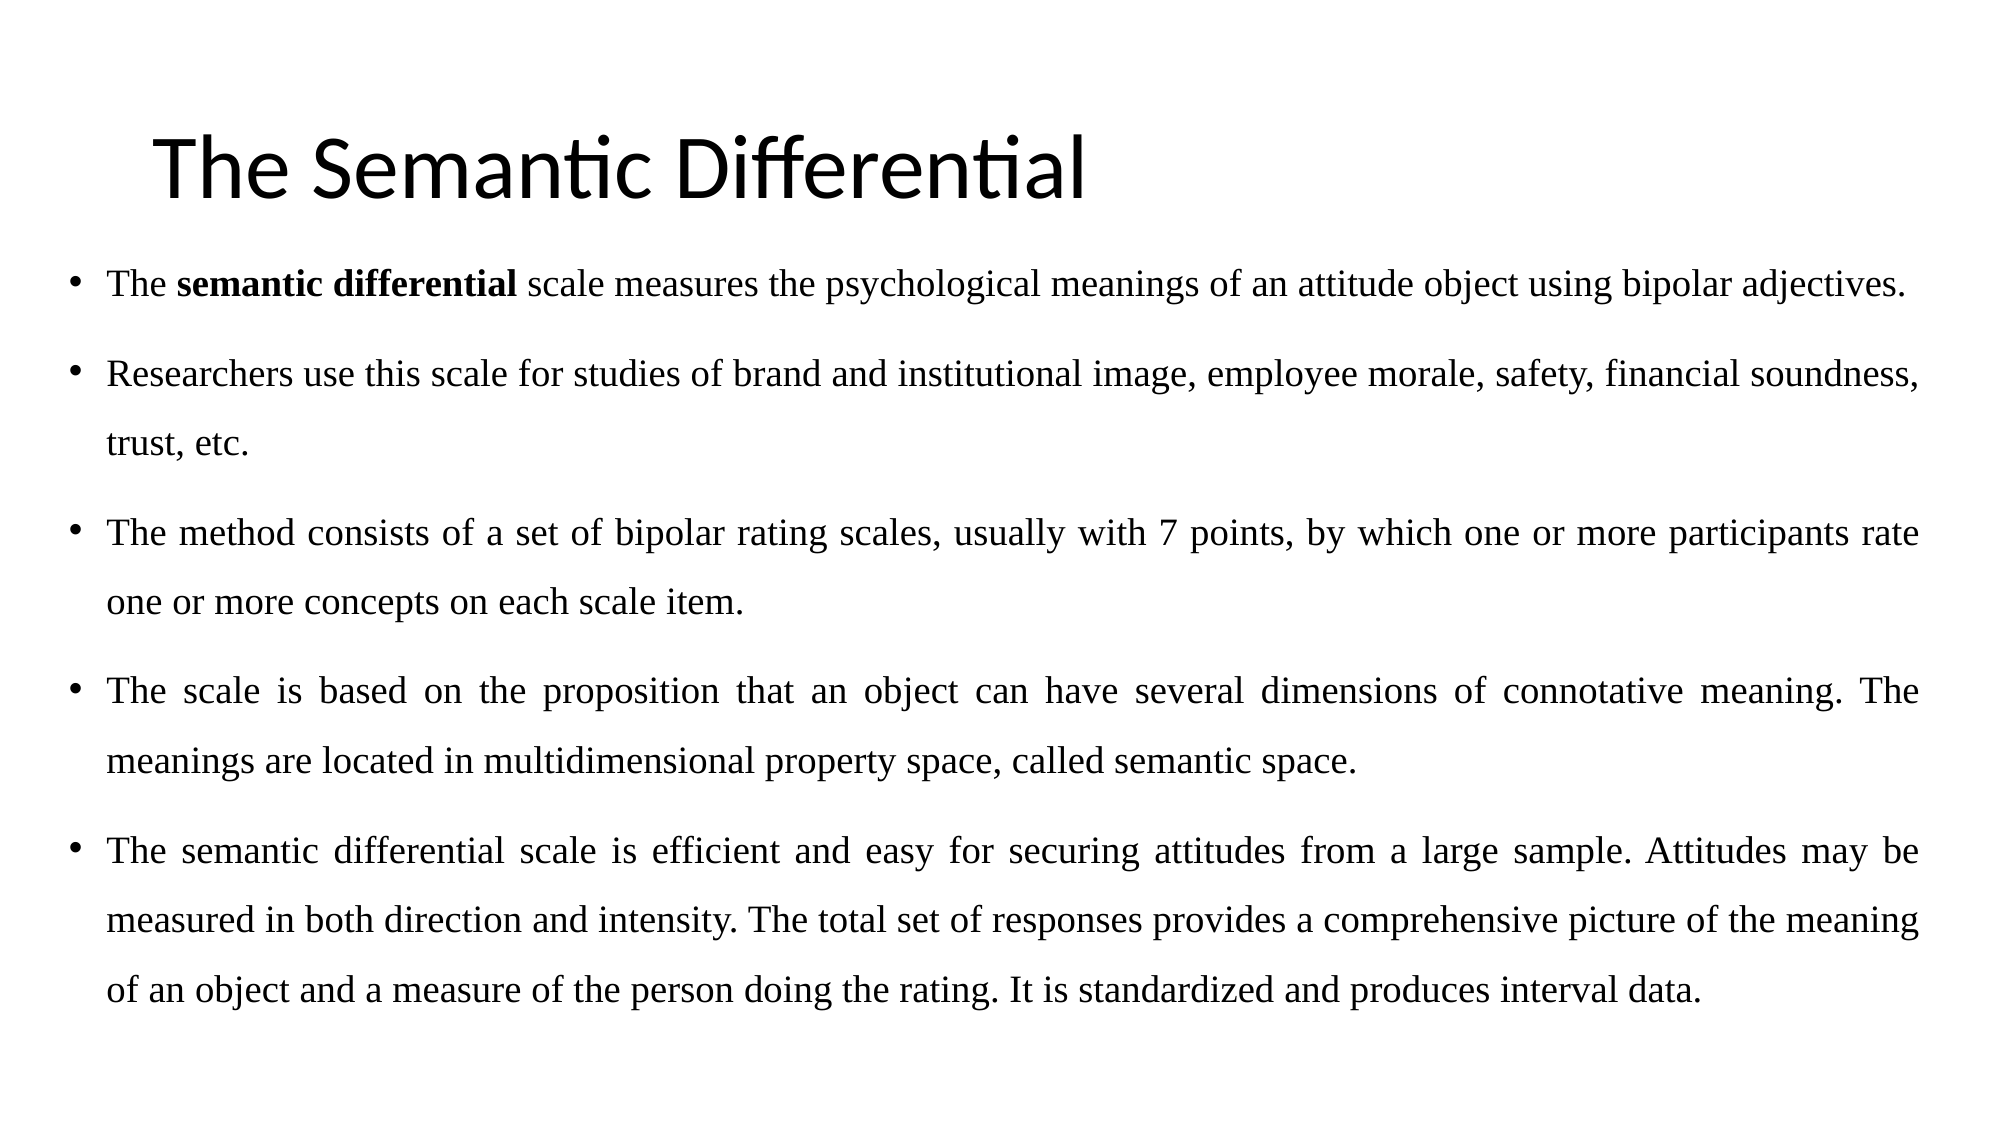

# The Semantic Differential
The semantic differential scale measures the psychological meanings of an attitude object using bipolar adjectives.
Researchers use this scale for studies of brand and institutional image, employee morale, safety, financial soundness, trust, etc.
The method consists of a set of bipolar rating scales, usually with 7 points, by which one or more participants rate one or more concepts on each scale item.
The scale is based on the proposition that an object can have several dimensions of connotative meaning. The meanings are located in multidimensional property space, called semantic space.
The semantic differential scale is efficient and easy for securing attitudes from a large sample. Attitudes may be measured in both direction and intensity. The total set of responses provides a comprehensive picture of the meaning of an object and a measure of the person doing the rating. It is standardized and produces interval data.
65
29 August 2005